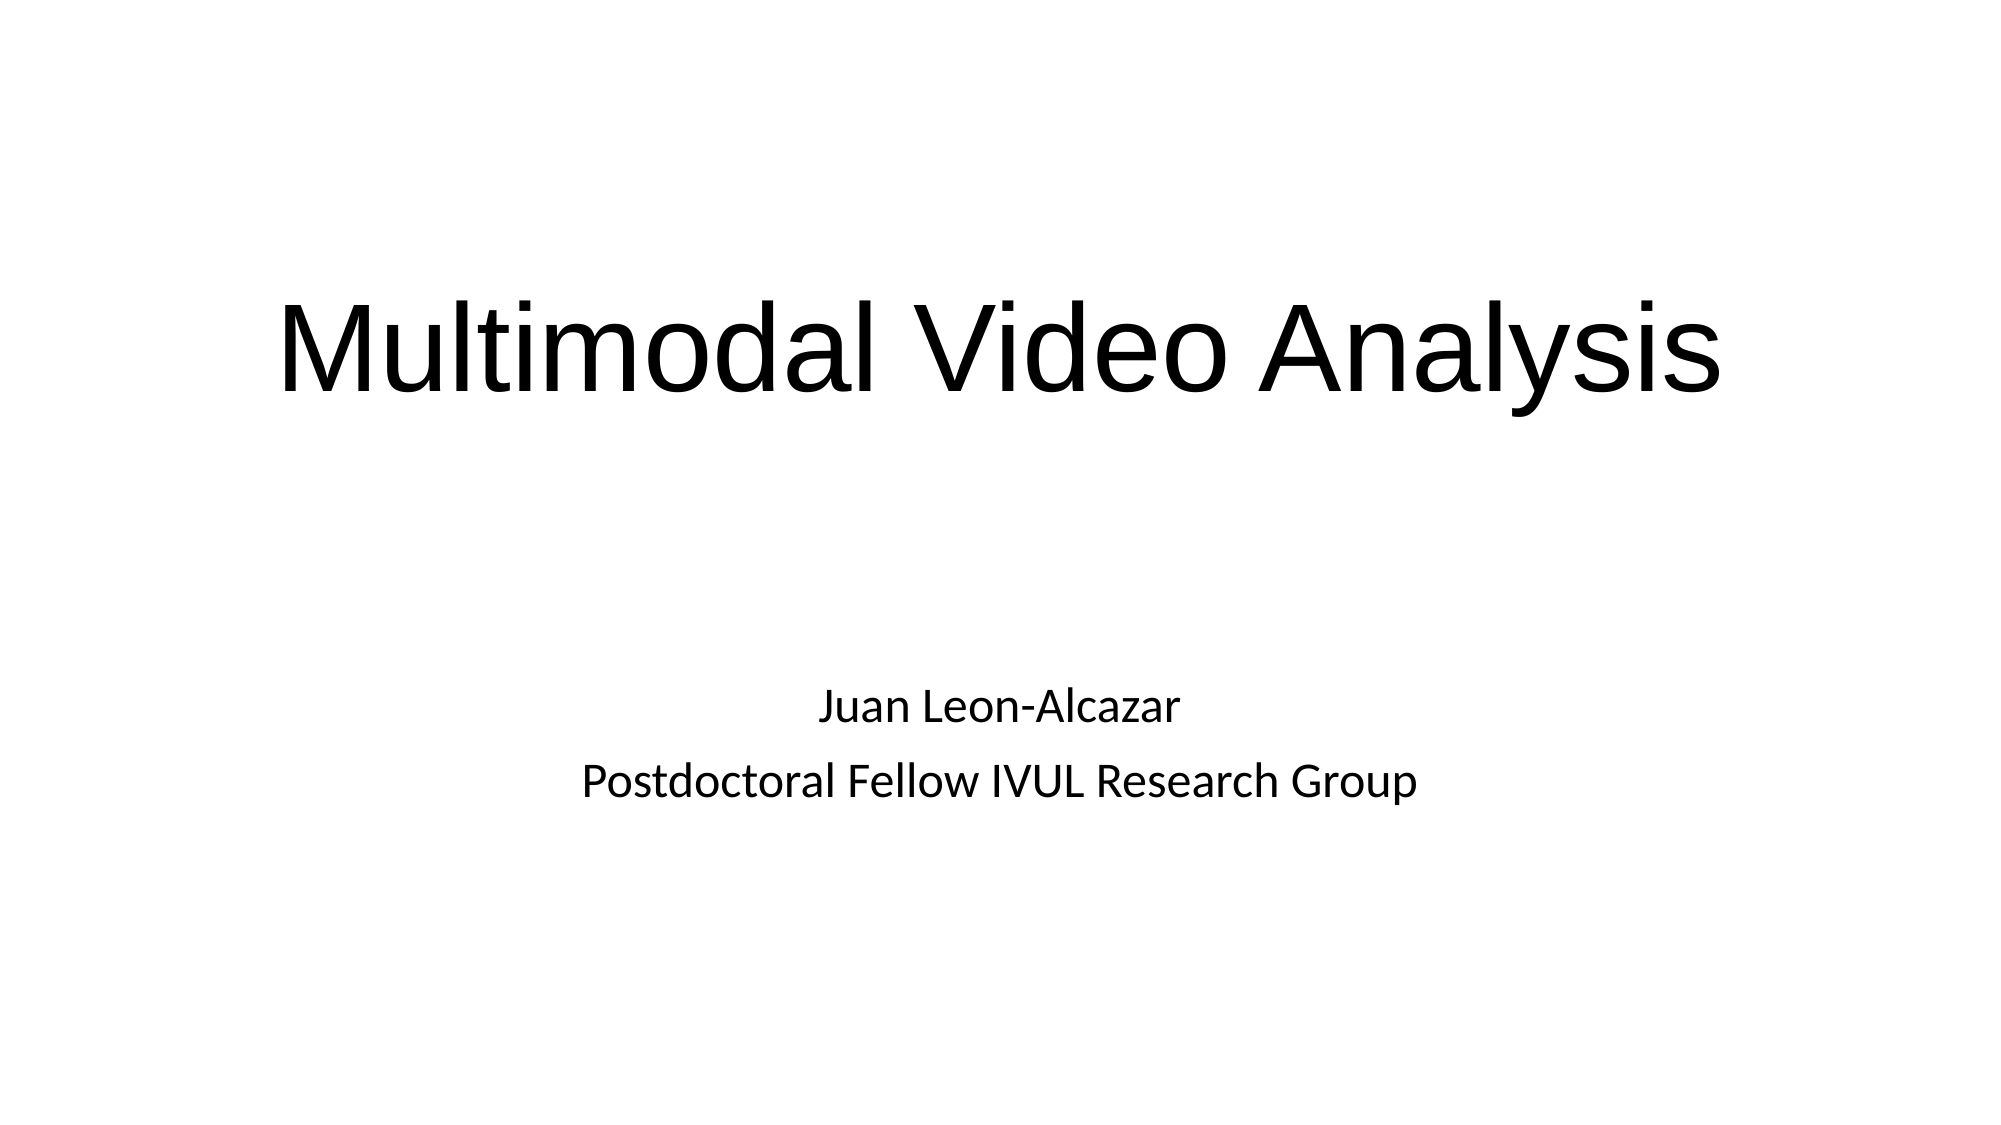

# Multimodal Video Analysis

Juan Leon-Alcazar
Postdoctoral Fellow IVUL Research Group